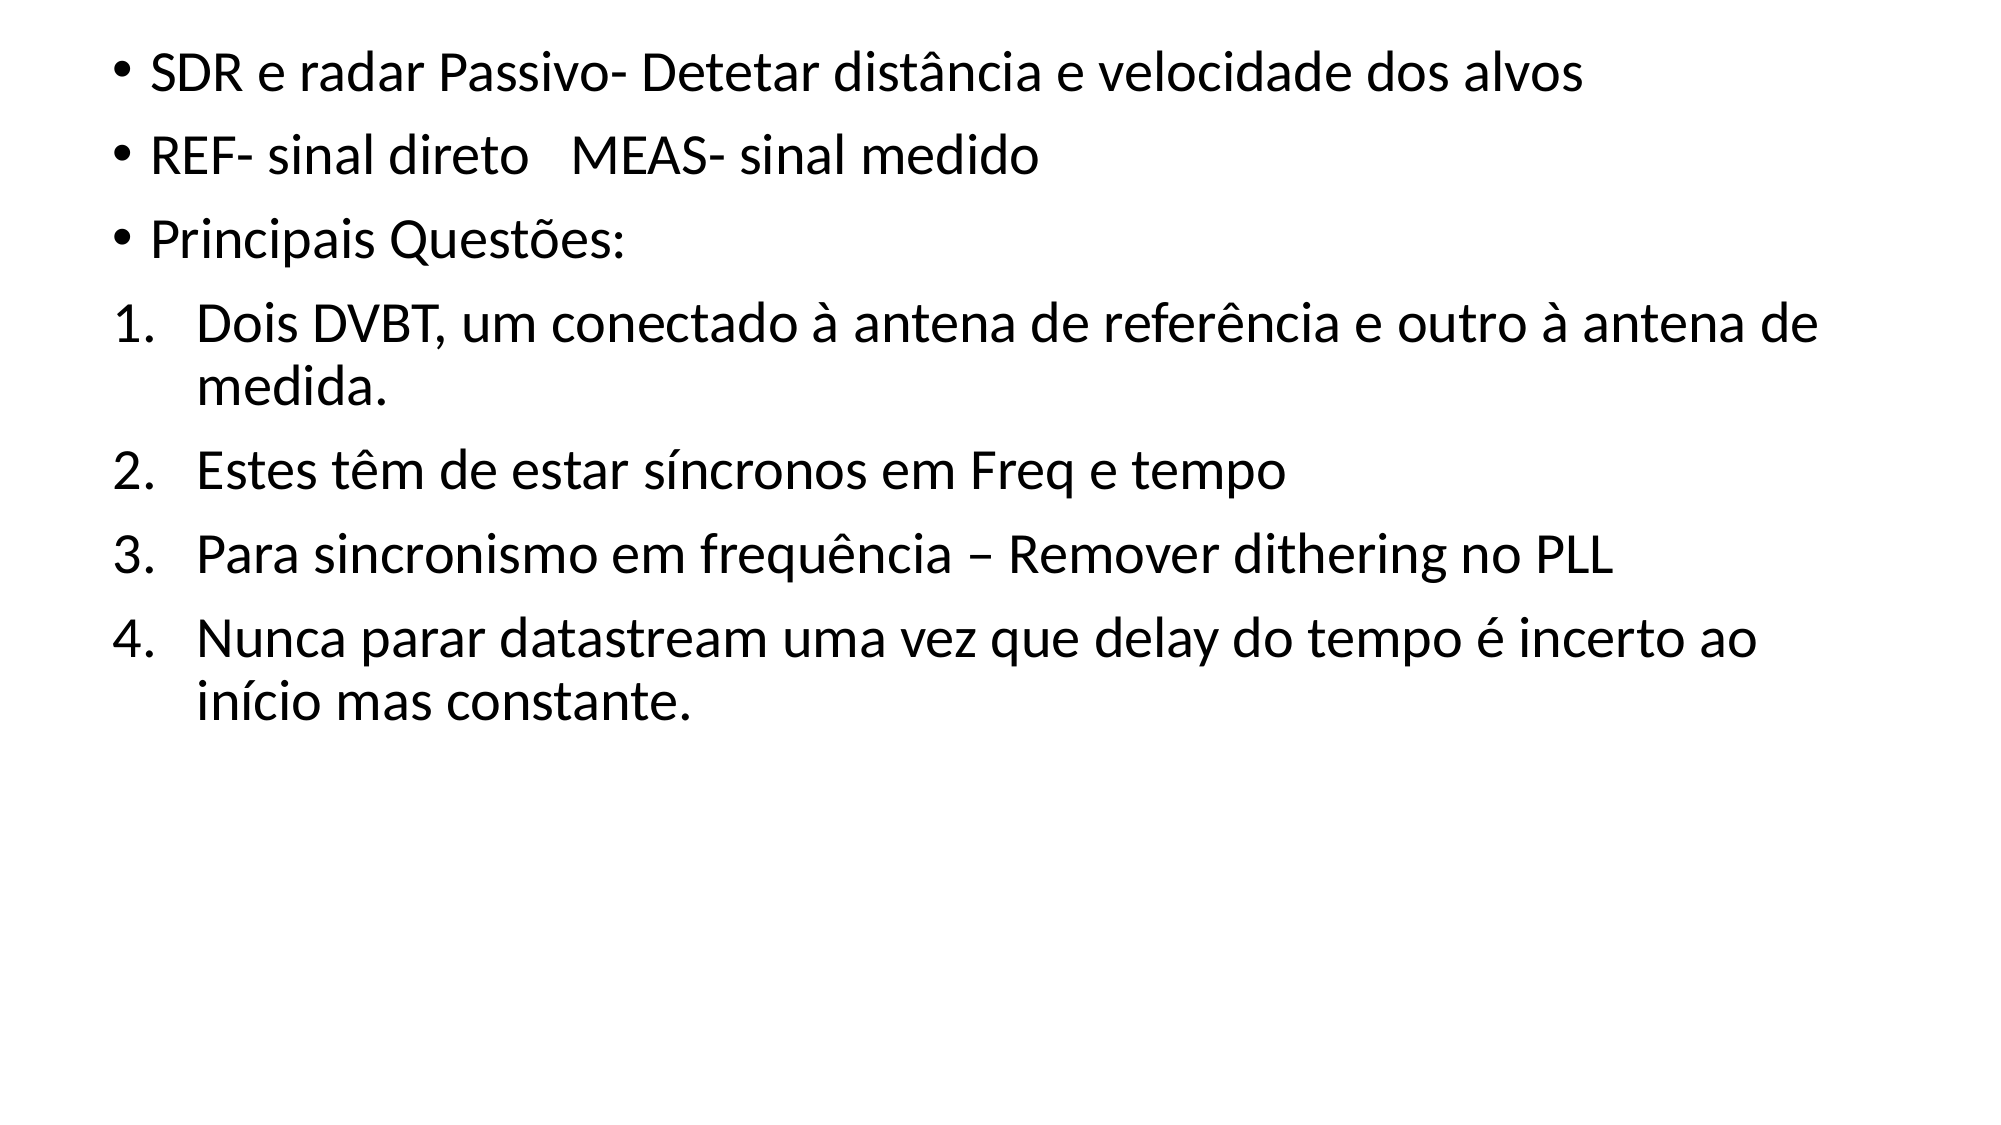

SDR e radar Passivo- Detetar distância e velocidade dos alvos
REF- sinal direto   MEAS- sinal medido
Principais Questões:
Dois DVBT, um conectado à antena de referência e outro à antena de medida.
Estes têm de estar síncronos em Freq e tempo
Para sincronismo em frequência – Remover dithering no PLL
Nunca parar datastream uma vez que delay do tempo é incerto ao início mas constante.